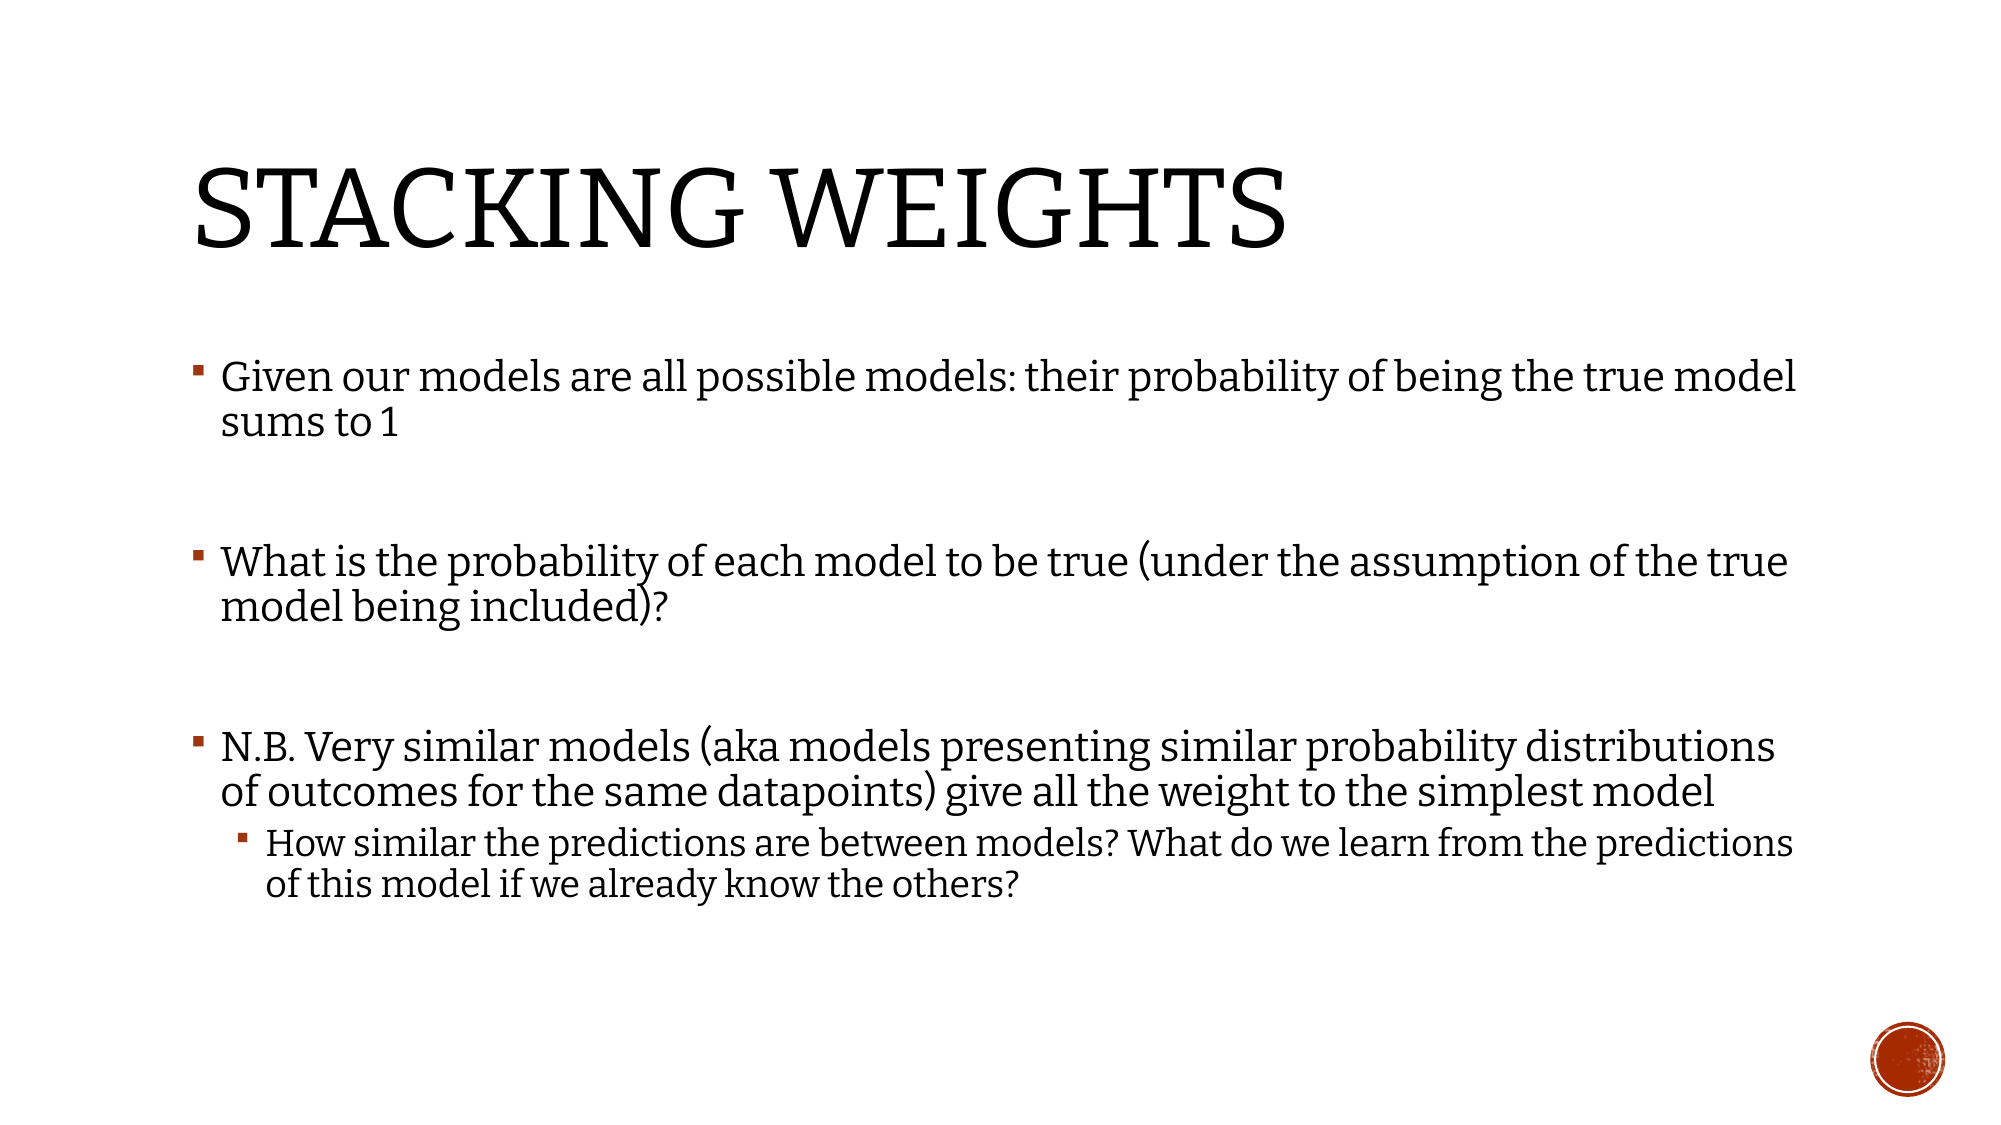

# Stacking weights
Given our models are all possible models: their probability of being the true model sums to 1

What is the probability of each model to be true (under the assumption of the true model being included)?

N.B. Very similar models (aka models presenting similar probability distributions of outcomes for the same datapoints) give all the weight to the simplest model
How similar the predictions are between models? What do we learn from the predictions of this model if we already know the others?